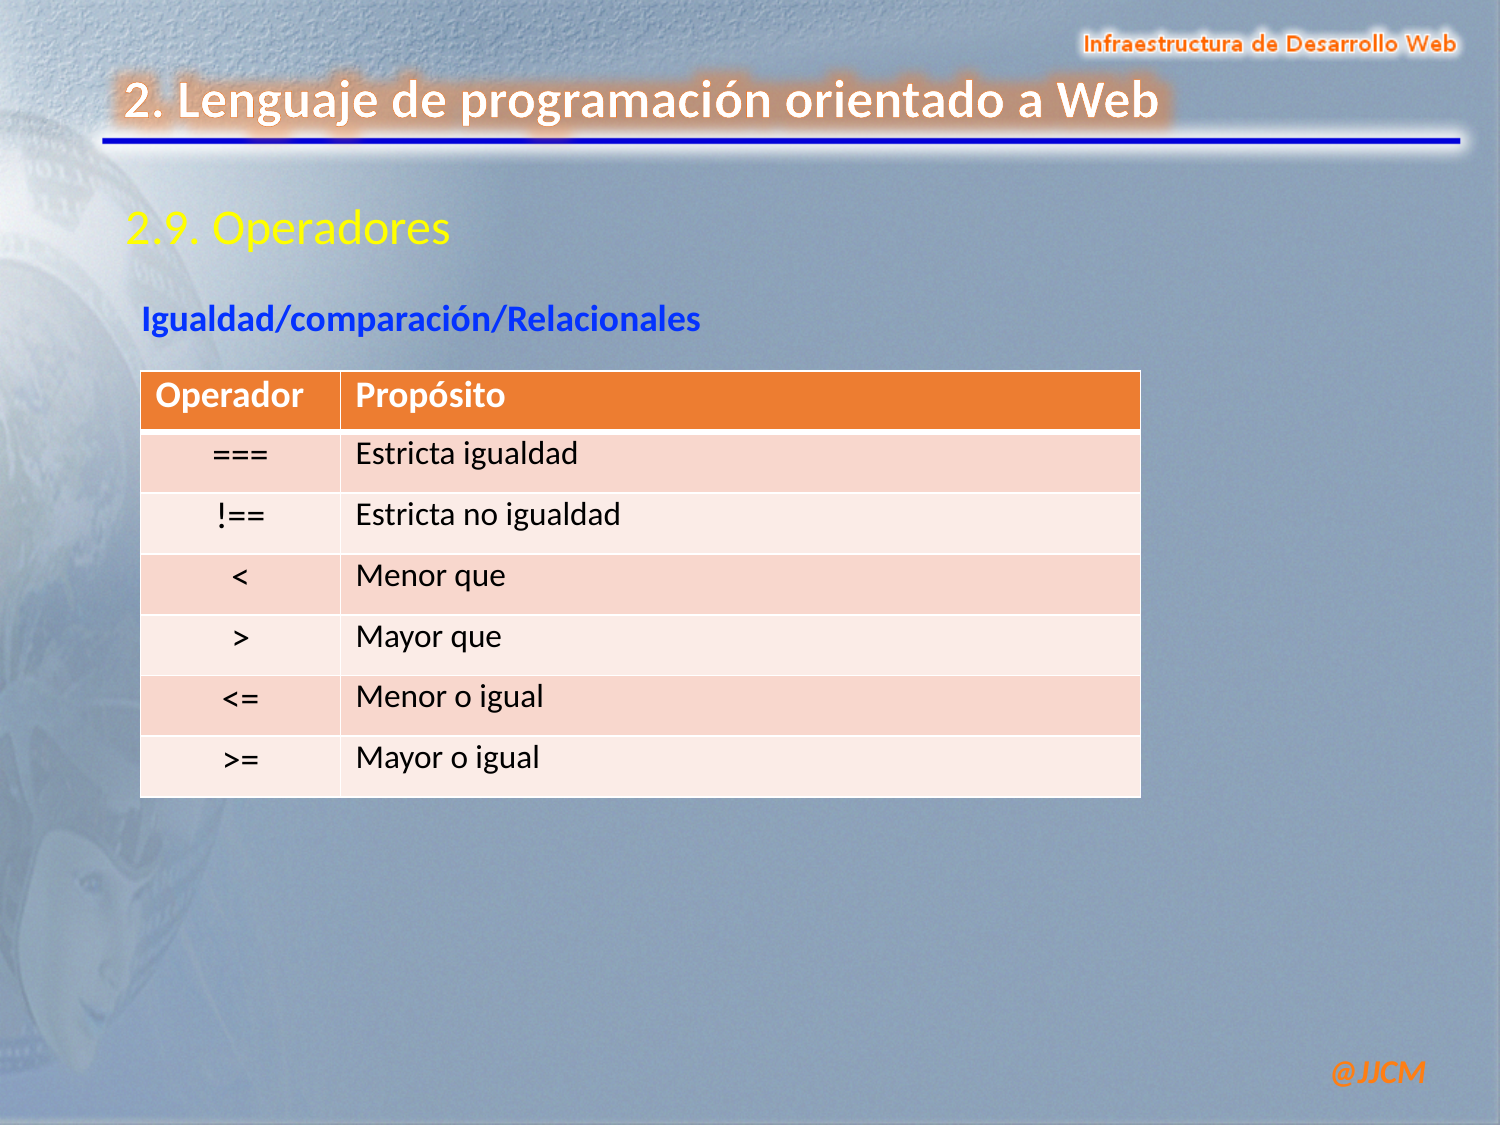

2.9. Operadores
Igualdad/comparación/Relacionales
| Operador | Propósito |
| --- | --- |
| === | Estricta igualdad |
| !== | Estricta no igualdad |
| < | Menor que |
| > | Mayor que |
| <= | Menor o igual |
| >= | Mayor o igual |